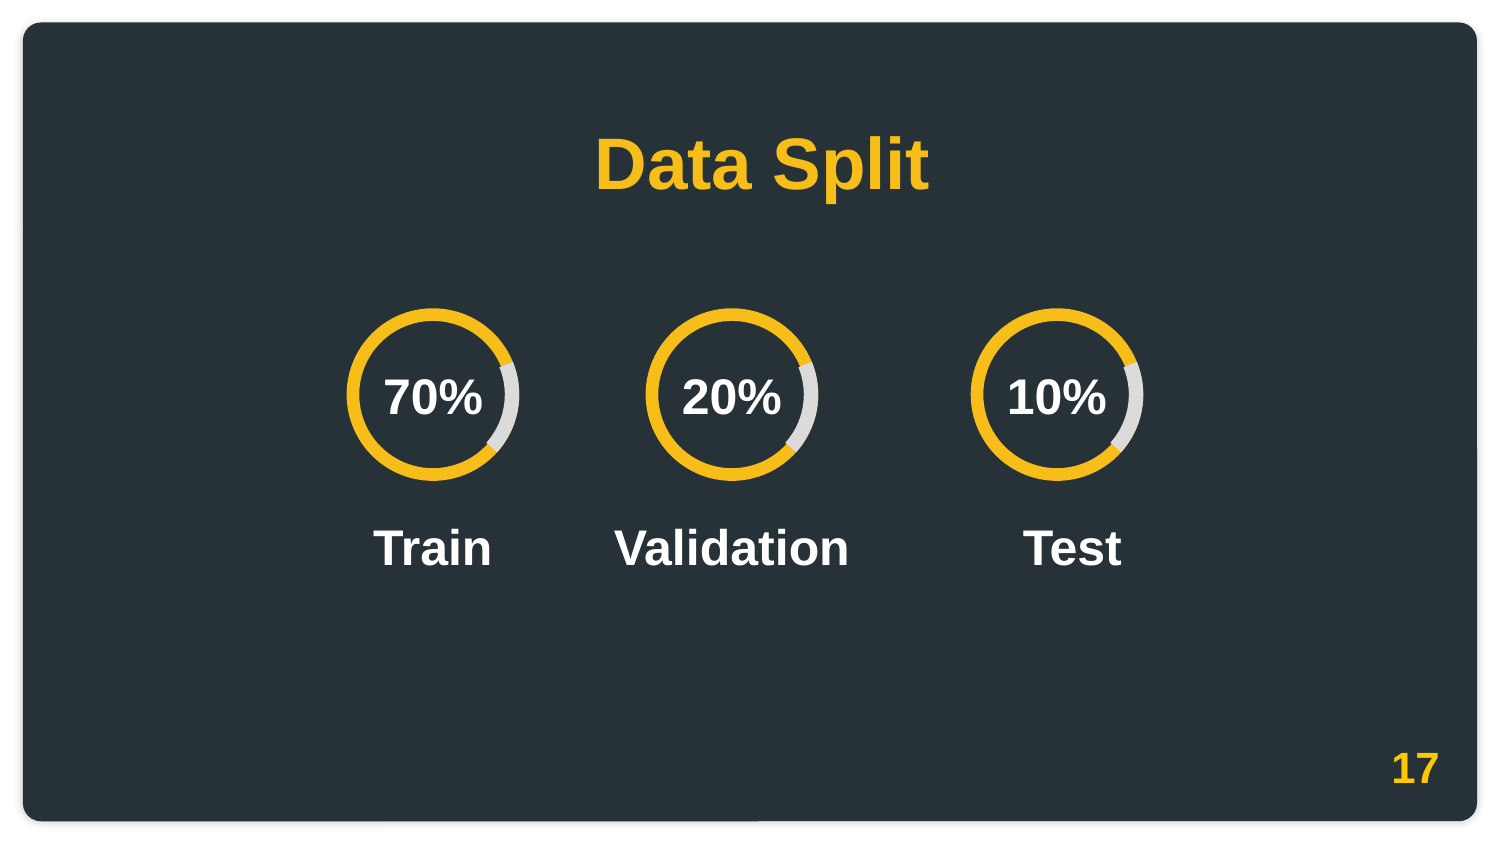

# Data Split

70%
20%
10%
Test
Train
Validation
17